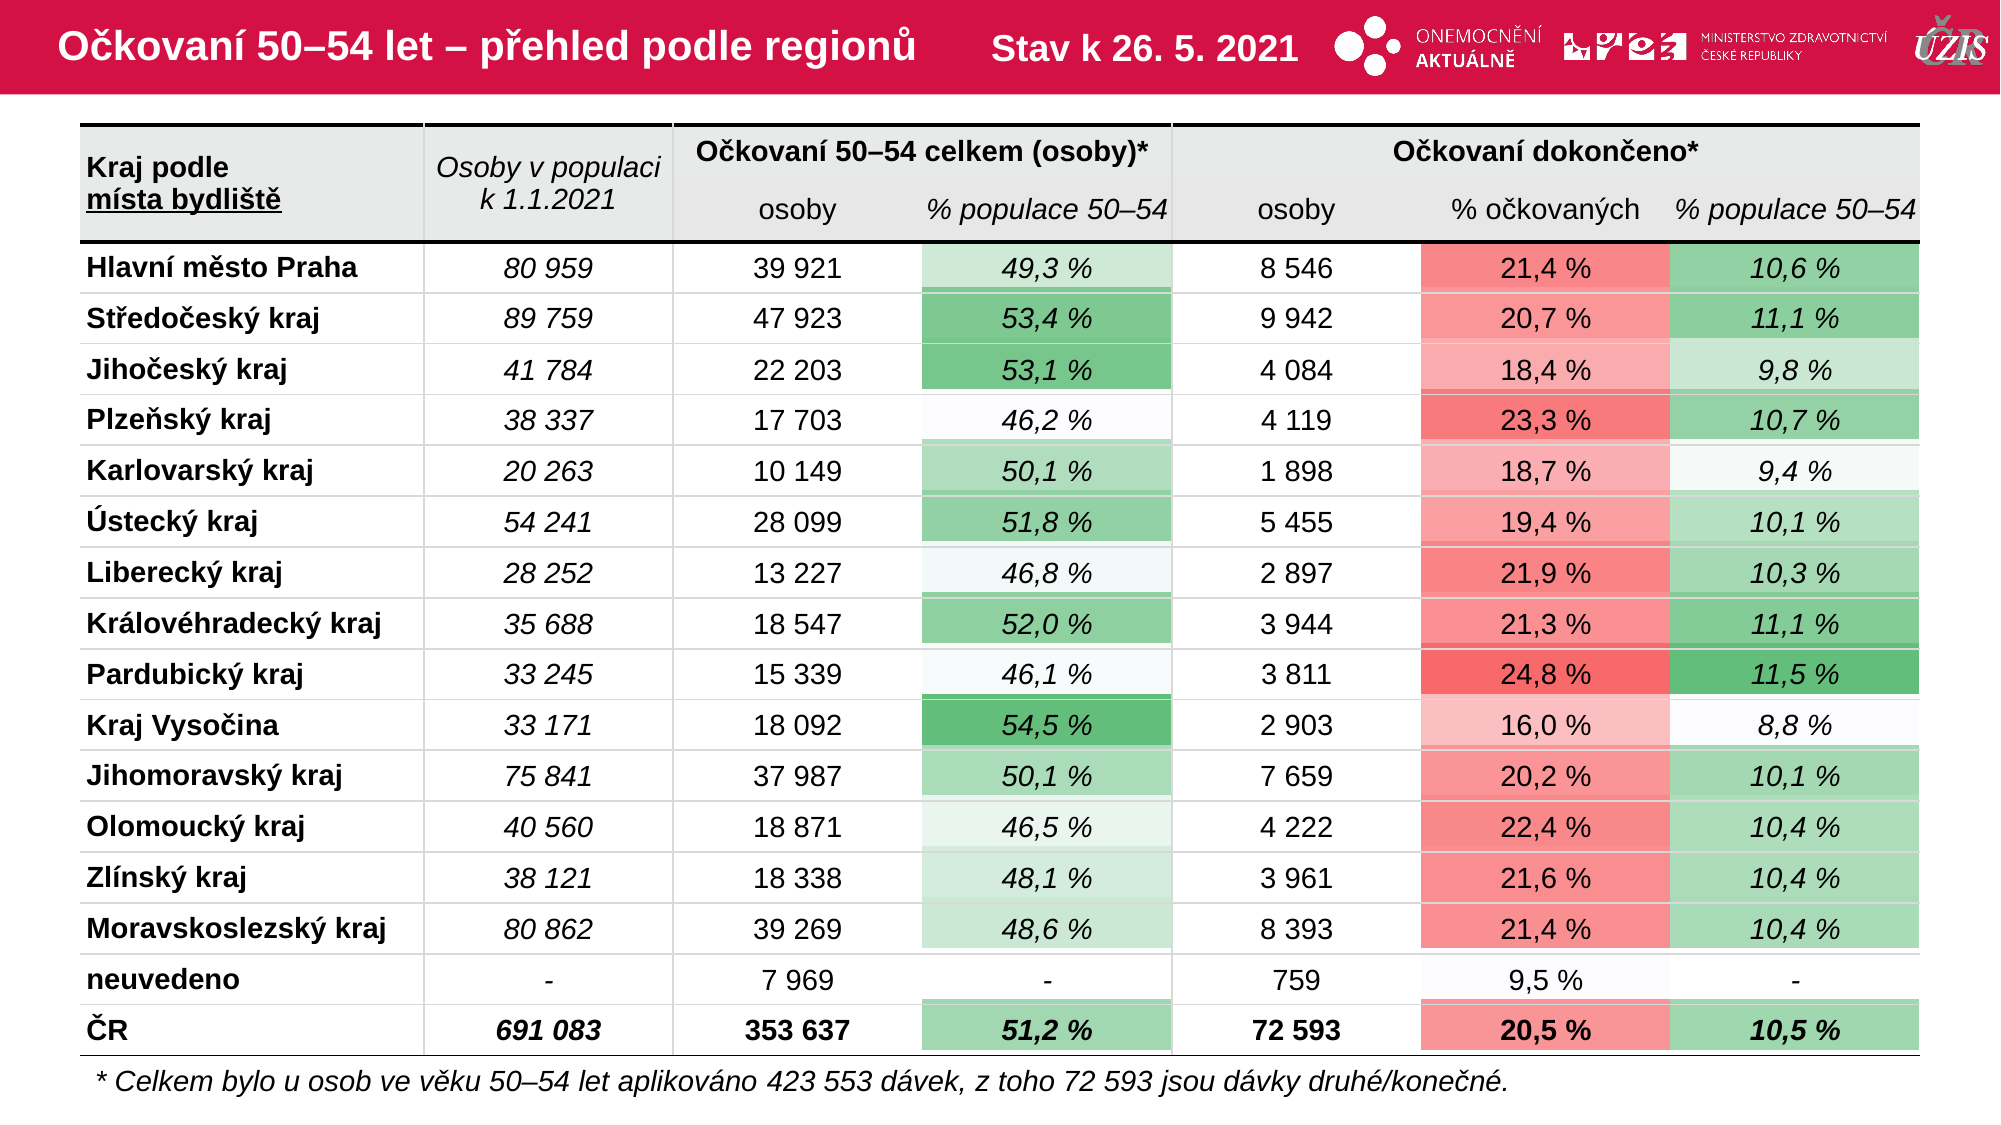

# Očkovaní 50–54 let – přehled podle regionů
Stav k 26. 5. 2021
| Kraj podle místa bydliště | Osoby v populaci k 1.1.2021 | Očkovaní 50–54 celkem (osoby)\* |  | Očkovaní dokončeno\* |  |  |
| --- | --- | --- | --- | --- | --- | --- |
|  |  | osoby | % populace 50–54 | osoby | % očkovaných | % populace 50–54 |
| Hlavní město Praha | 80 959 | 39 921 | 49,3 % | 8 546 | 21,4 % | 10,6 % |
| Středočeský kraj | 89 759 | 47 923 | 53,4 % | 9 942 | 20,7 % | 11,1 % |
| Jihočeský kraj | 41 784 | 22 203 | 53,1 % | 4 084 | 18,4 % | 9,8 % |
| Plzeňský kraj | 38 337 | 17 703 | 46,2 % | 4 119 | 23,3 % | 10,7 % |
| Karlovarský kraj | 20 263 | 10 149 | 50,1 % | 1 898 | 18,7 % | 9,4 % |
| Ústecký kraj | 54 241 | 28 099 | 51,8 % | 5 455 | 19,4 % | 10,1 % |
| Liberecký kraj | 28 252 | 13 227 | 46,8 % | 2 897 | 21,9 % | 10,3 % |
| Královéhradecký kraj | 35 688 | 18 547 | 52,0 % | 3 944 | 21,3 % | 11,1 % |
| Pardubický kraj | 33 245 | 15 339 | 46,1 % | 3 811 | 24,8 % | 11,5 % |
| Kraj Vysočina | 33 171 | 18 092 | 54,5 % | 2 903 | 16,0 % | 8,8 % |
| Jihomoravský kraj | 75 841 | 37 987 | 50,1 % | 7 659 | 20,2 % | 10,1 % |
| Olomoucký kraj | 40 560 | 18 871 | 46,5 % | 4 222 | 22,4 % | 10,4 % |
| Zlínský kraj | 38 121 | 18 338 | 48,1 % | 3 961 | 21,6 % | 10,4 % |
| Moravskoslezský kraj | 80 862 | 39 269 | 48,6 % | 8 393 | 21,4 % | 10,4 % |
| neuvedeno | - | 7 969 | - | 759 | 9,5 % | - |
| ČR | 691 083 | 353 637 | 51,2 % | 72 593 | 20,5 % | 10,5 % |
|  |  |  |  |  |  |
| --- | --- | --- | --- | --- | --- |
|  |  |  |  |  |  |
|  |  |  |  |  |  |
|  |  |  |  |  |  |
|  |  |  |  |  |  |
|  |  |  |  |  |  |
|  |  |  |  |  |  |
|  |  |  |  |  |  |
|  |  |  |  |  |  |
|  |  |  |  |  |  |
|  |  |  |  |  |  |
|  |  |  |  |  |  |
|  |  |  |  |  |  |
|  |  |  |  |  |  |
|  |  |  |  |  |  |
|  |  |  |  |  |  |
* Celkem bylo u osob ve věku 50–54 let aplikováno 423 553 dávek, z toho 72 593 jsou dávky druhé/konečné.